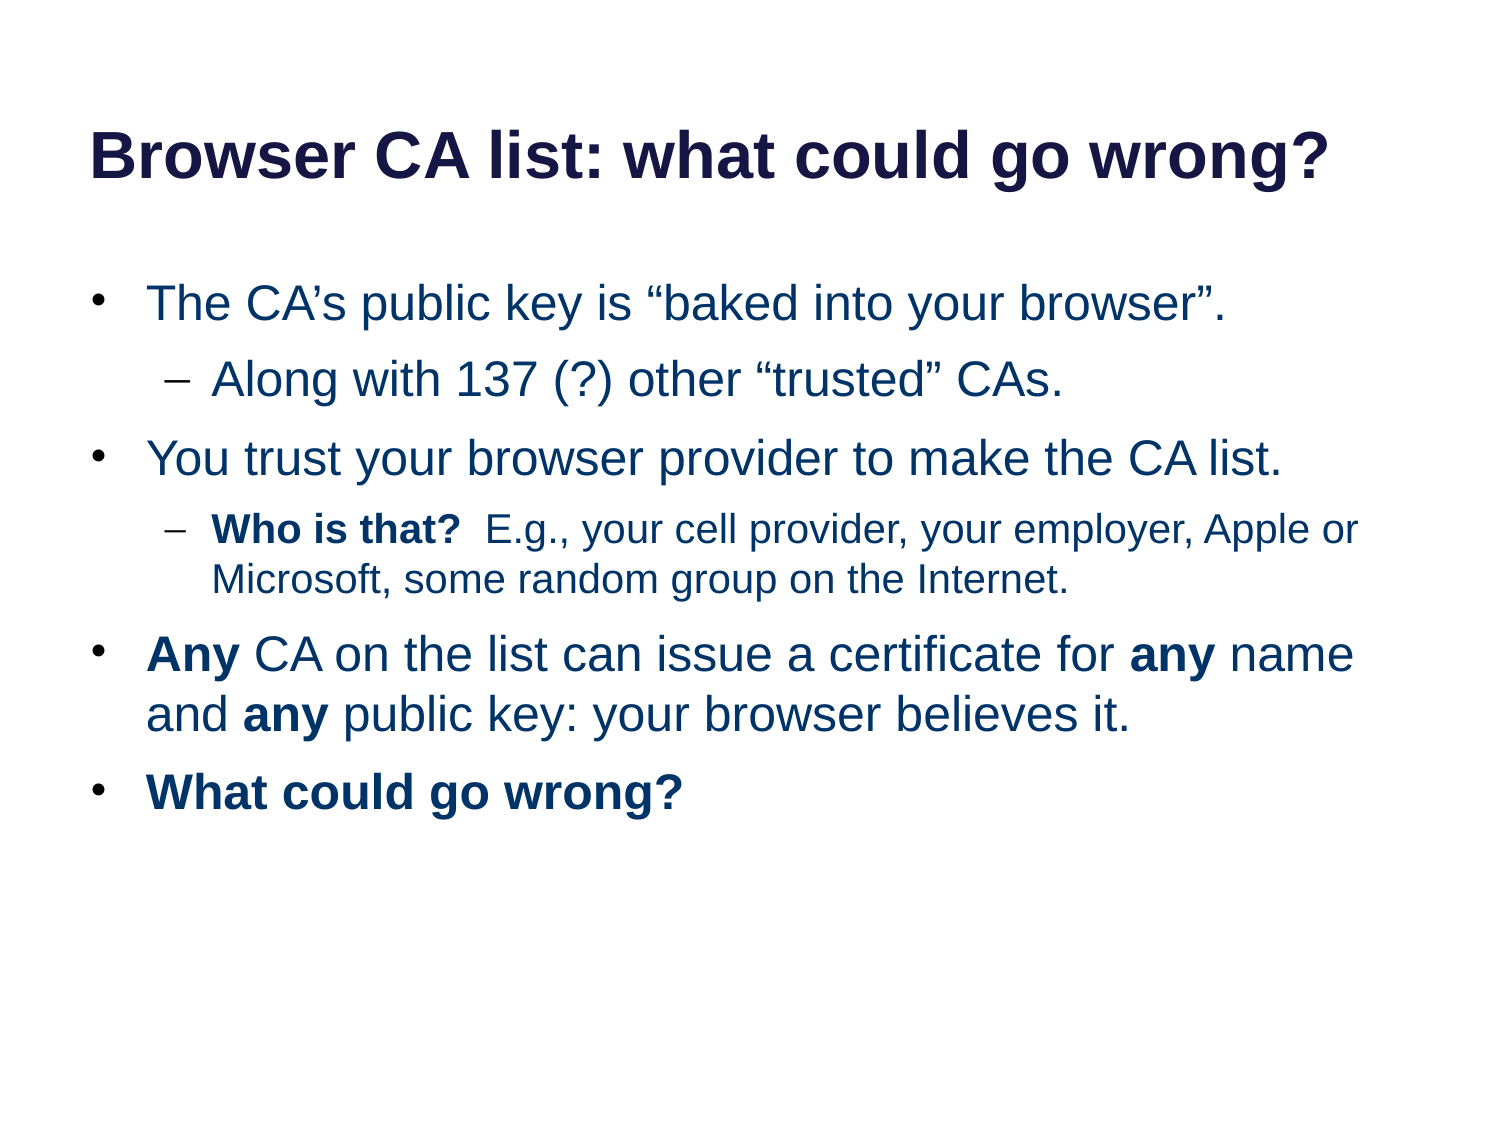

# Browser CA list: what could go wrong?
The CA’s public key is “baked into your browser”.
Along with 137 (?) other “trusted” CAs.
You trust your browser provider to make the CA list.
Who is that?  E.g., your cell provider, your employer, Apple or Microsoft, some random group on the Internet.
Any CA on the list can issue a certificate for any name and any public key: your browser believes it.
What could go wrong?